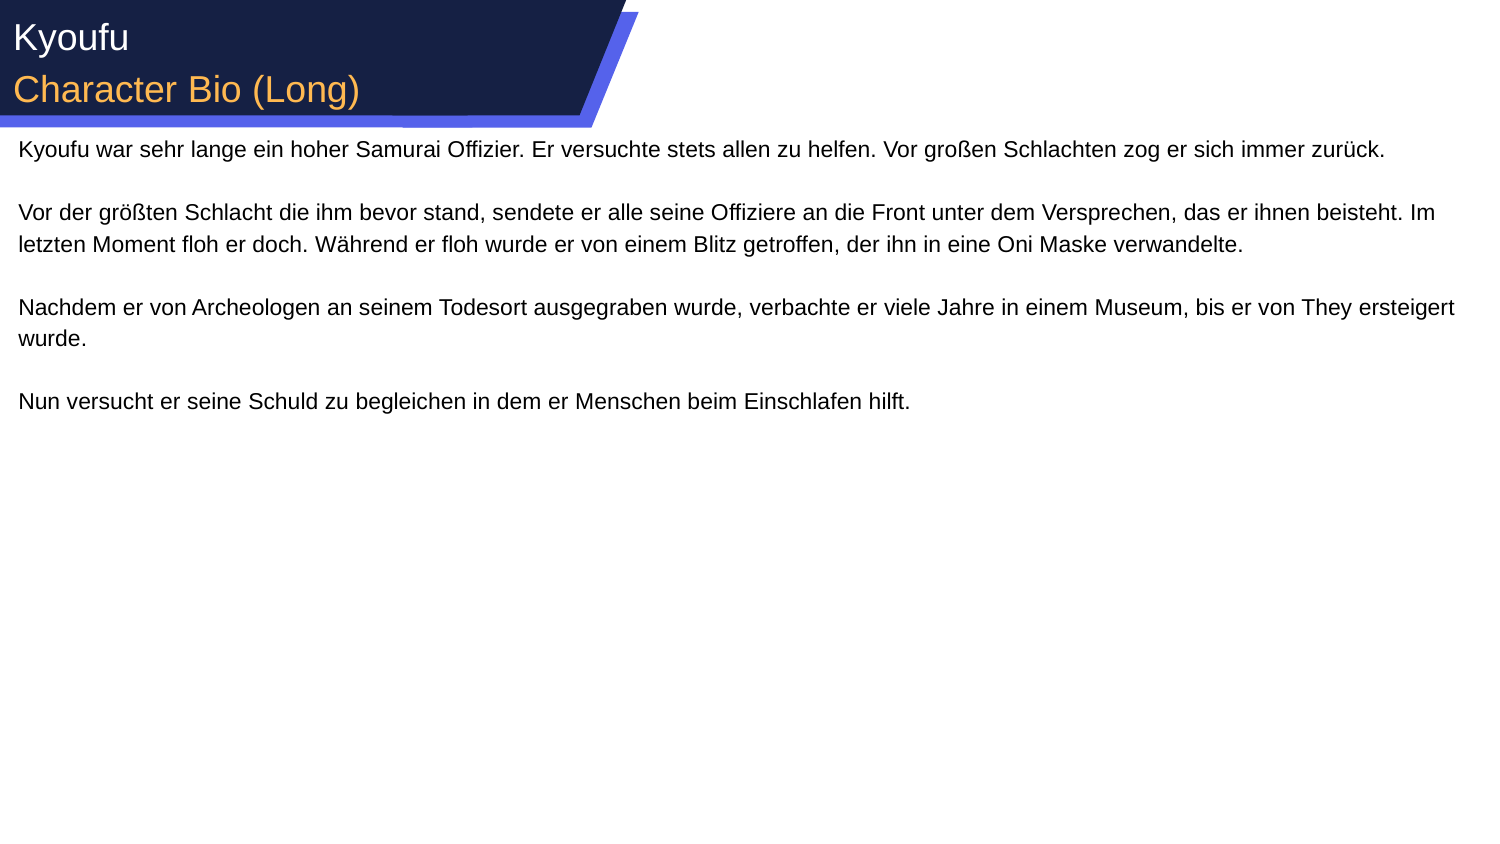

Kyoufu
Character Bio (Long)

Kyoufu war sehr lange ein hoher Samurai Offizier. Er versuchte stets allen zu helfen. Vor großen Schlachten zog er sich immer zurück.
Vor der größten Schlacht die ihm bevor stand, sendete er alle seine Offiziere an die Front unter dem Versprechen, das er ihnen beisteht. Im letzten Moment floh er doch. Während er floh wurde er von einem Blitz getroffen, der ihn in eine Oni Maske verwandelte.

Nachdem er von Archeologen an seinem Todesort ausgegraben wurde, verbachte er viele Jahre in einem Museum, bis er von They ersteigert wurde.

Nun versucht er seine Schuld zu begleichen in dem er Menschen beim Einschlafen hilft.